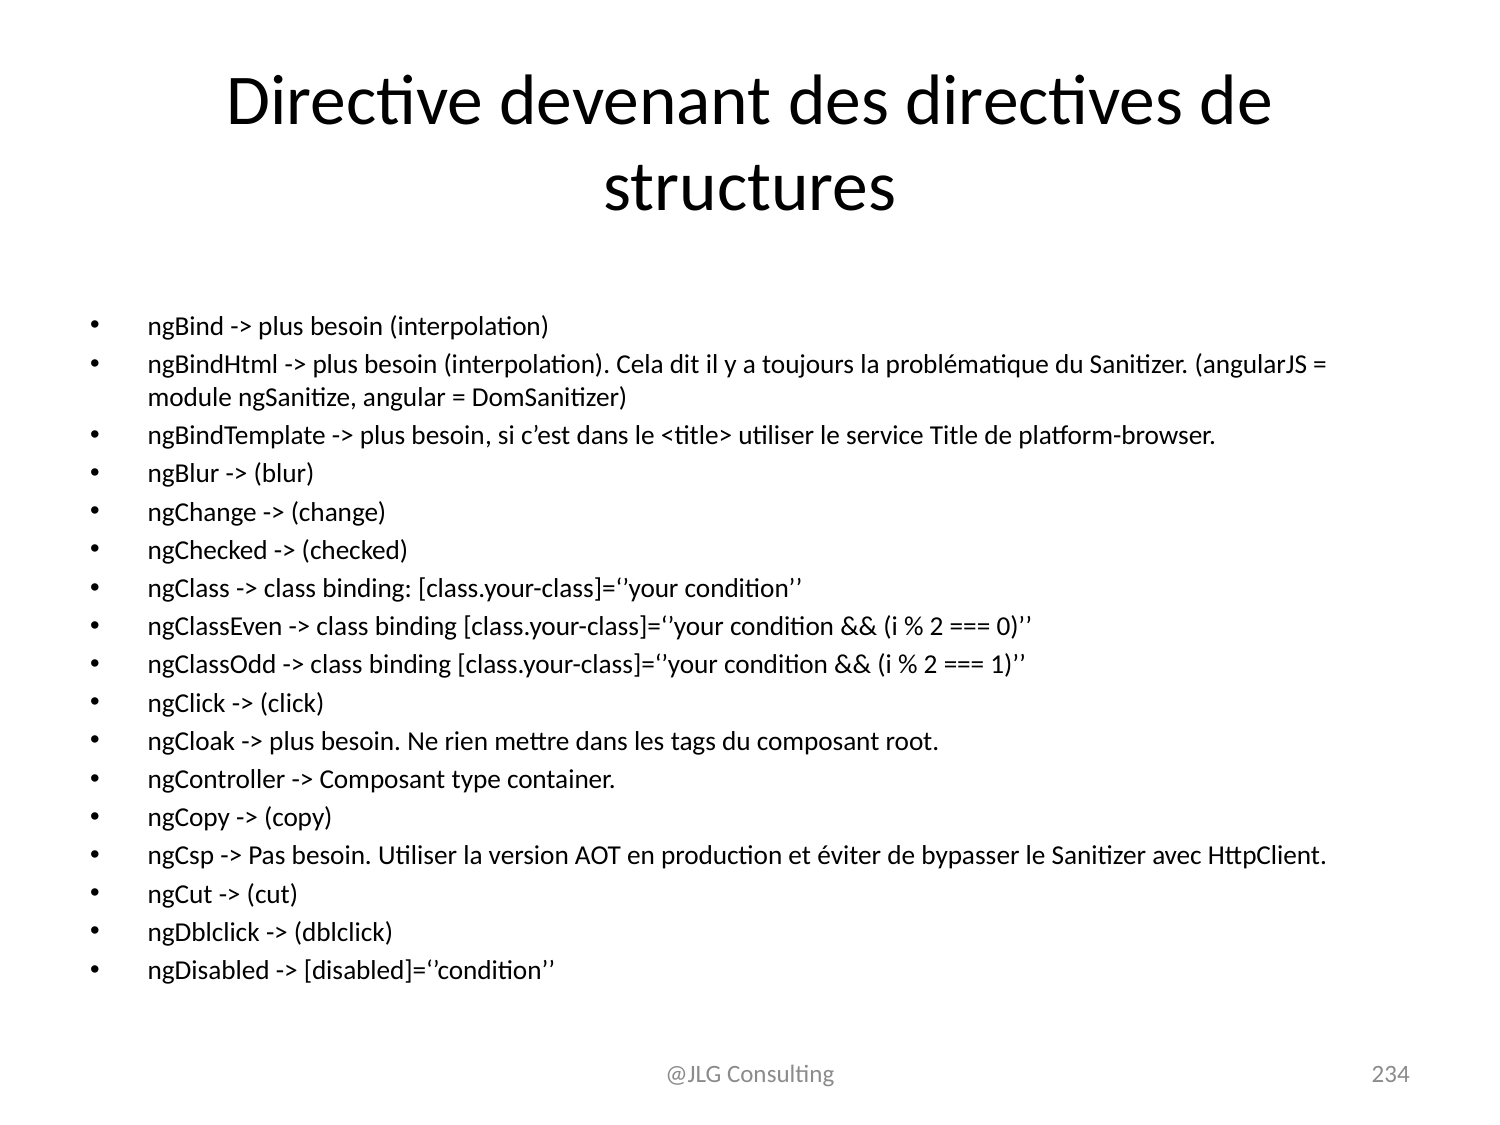

# Directive devenant des directives de structures

ngBind -> plus besoin (interpolation)
ngBindHtml -> plus besoin (interpolation). Cela dit il y a toujours la problématique du Sanitizer. (angularJS = module ngSanitize, angular = DomSanitizer)
ngBindTemplate -> plus besoin, si c’est dans le <title> utiliser le service Title de platform-browser.
ngBlur -> (blur)
ngChange -> (change)
ngChecked -> (checked)
ngClass -> class binding: [class.your-class]=‘’your condition’’
ngClassEven -> class binding [class.your-class]=‘’your condition && (i % 2 === 0)’’
ngClassOdd -> class binding [class.your-class]=‘’your condition && (i % 2 === 1)’’
ngClick -> (click)
ngCloak -> plus besoin. Ne rien mettre dans les tags du composant root.
ngController -> Composant type container.
ngCopy -> (copy)
ngCsp -> Pas besoin. Utiliser la version AOT en production et éviter de bypasser le Sanitizer avec HttpClient.
ngCut -> (cut)
ngDblclick -> (dblclick)
ngDisabled -> [disabled]=‘’condition’’

@JLG Consulting
234